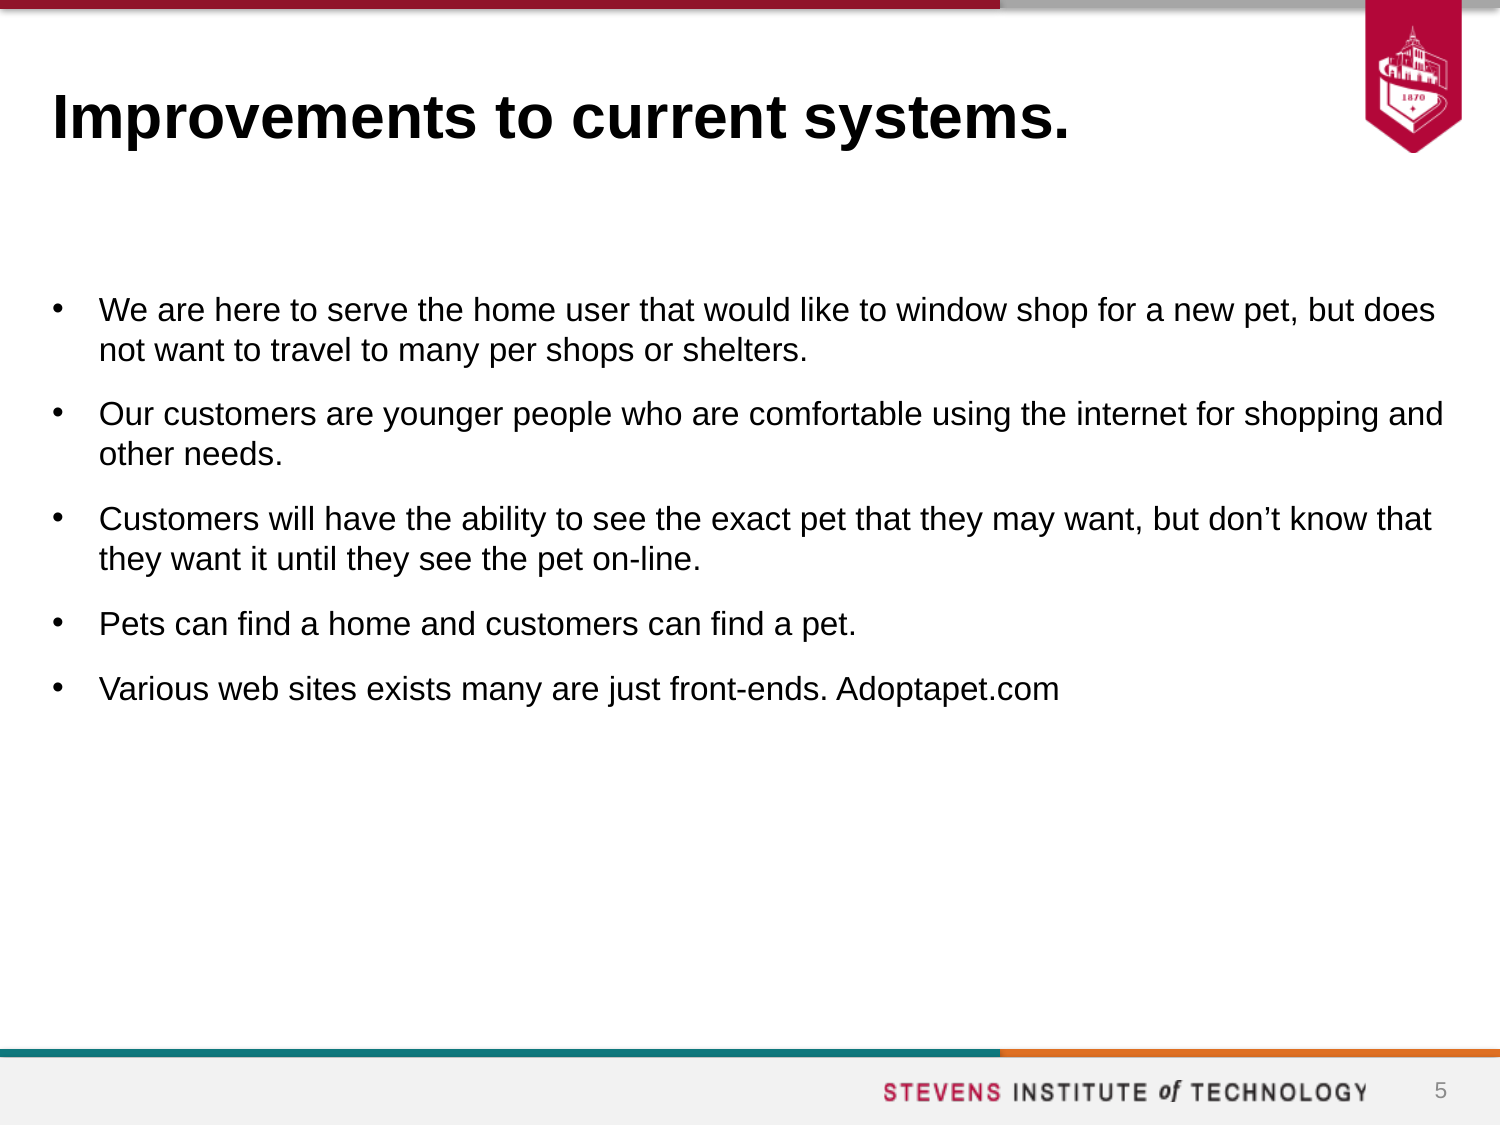

# Improvements to current systems.
We are here to serve the home user that would like to window shop for a new pet, but does not want to travel to many per shops or shelters.
Our customers are younger people who are comfortable using the internet for shopping and other needs.
Customers will have the ability to see the exact pet that they may want, but don’t know that they want it until they see the pet on-line.
Pets can find a home and customers can find a pet.
Various web sites exists many are just front-ends. Adoptapet.com
5